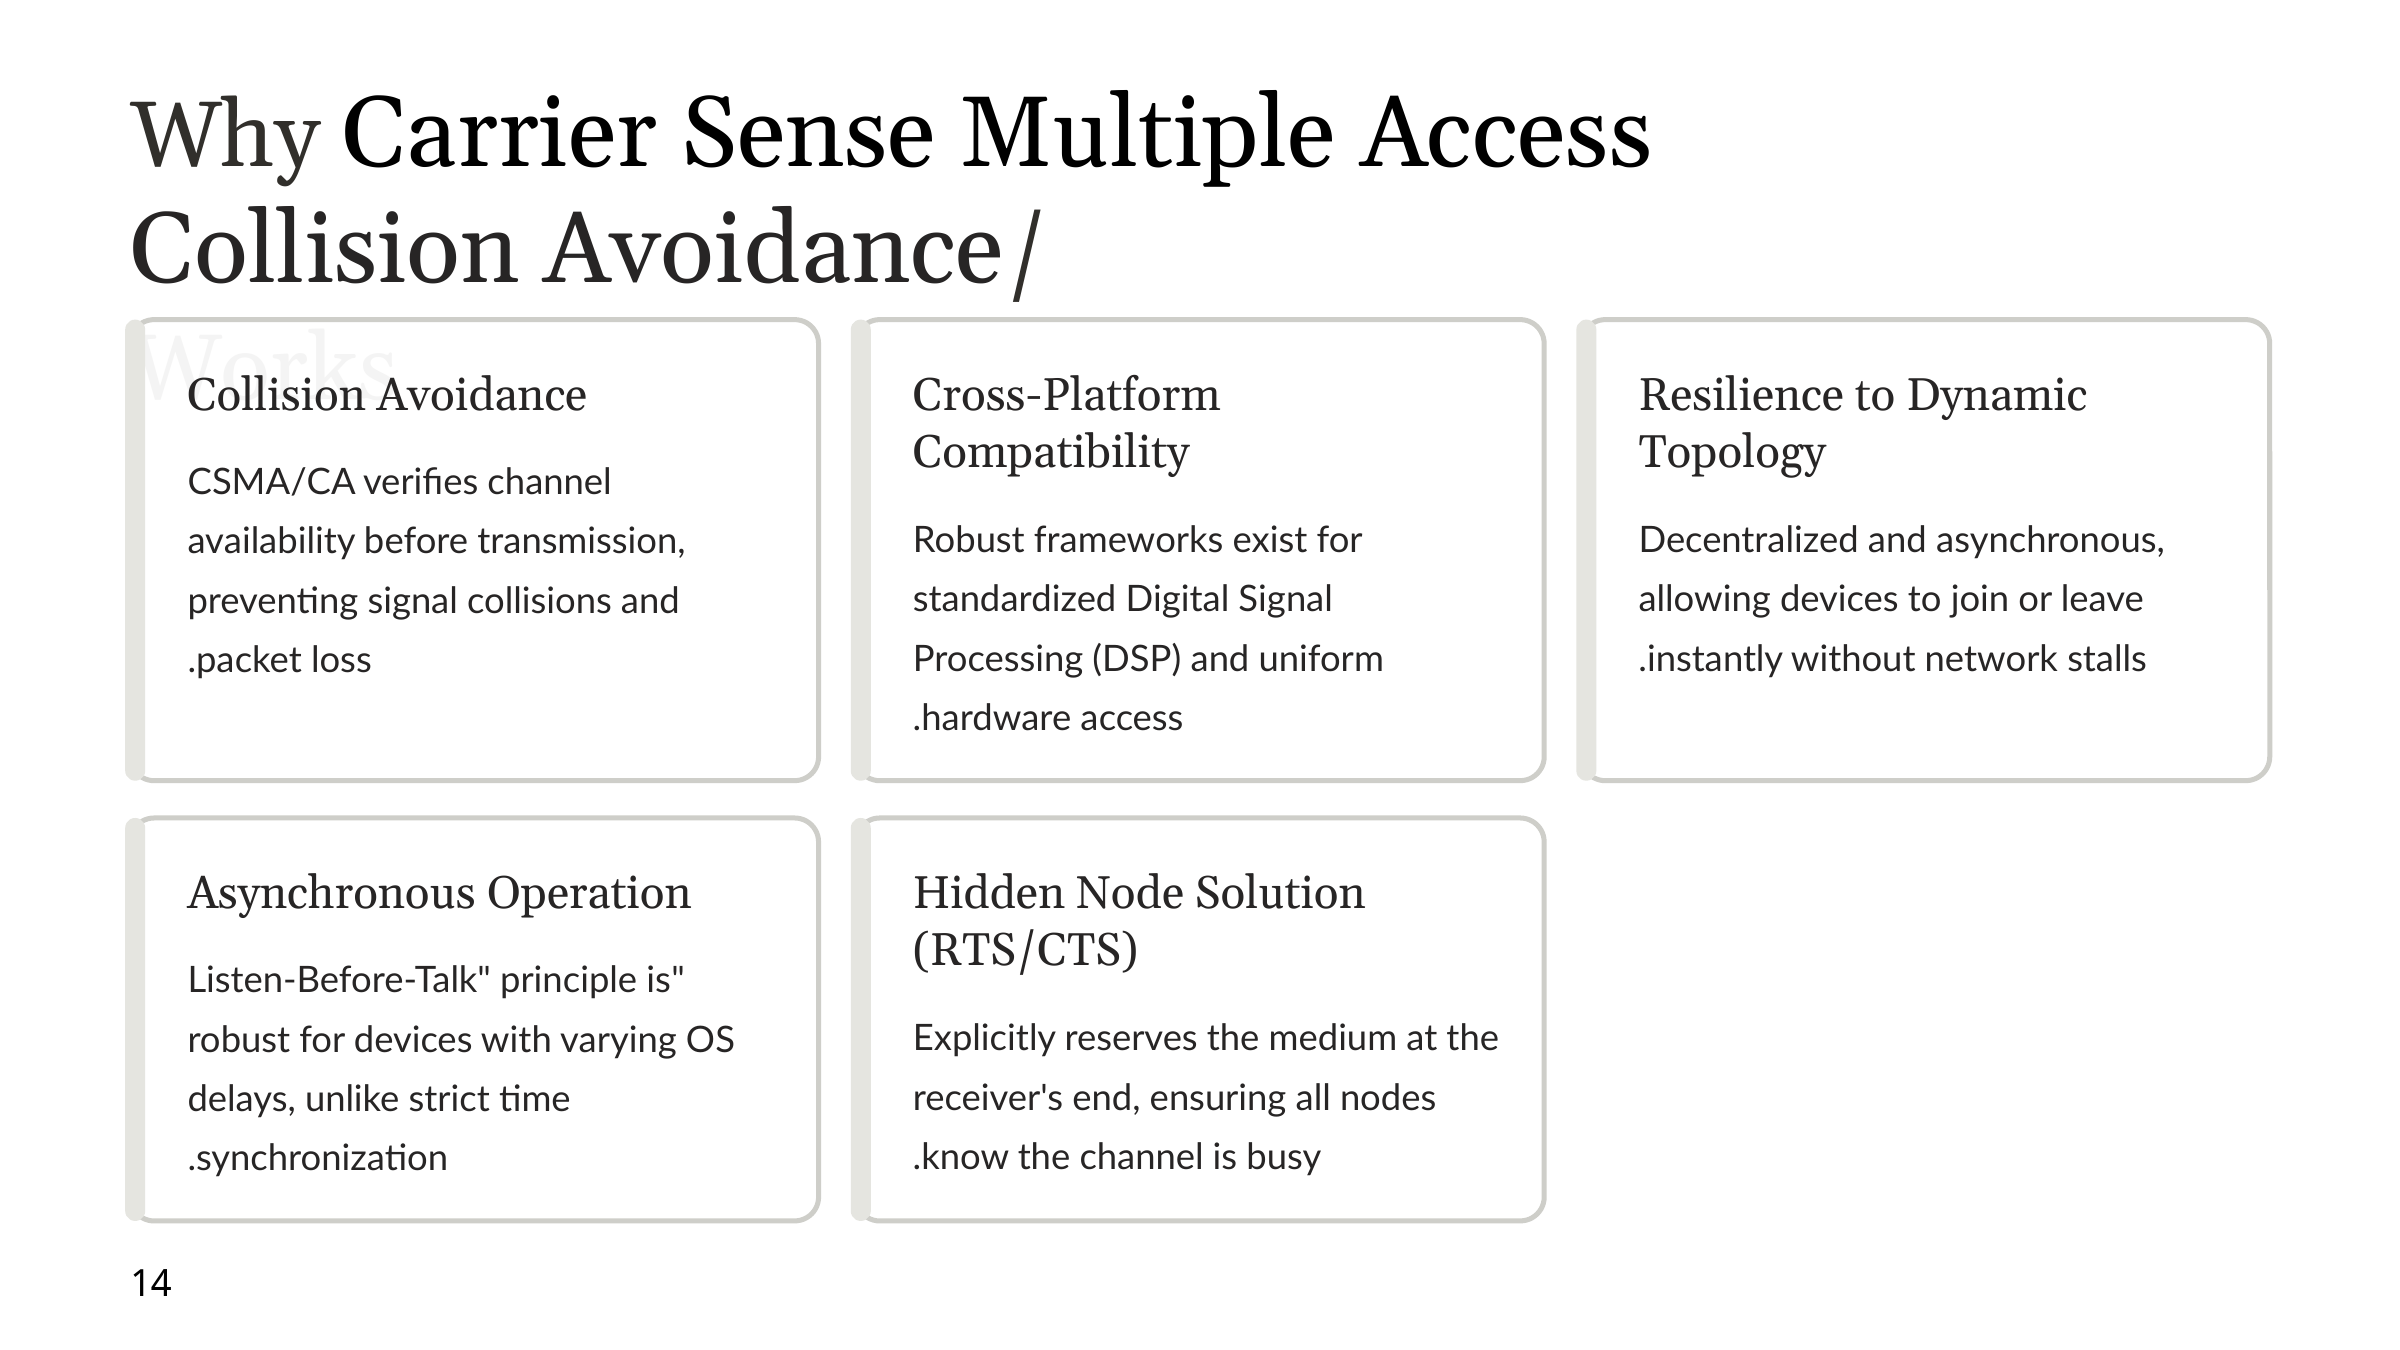

Why Carrier Sense Multiple Access
/Collision Avoidance
 Works

Collision Avoidance
Cross-Platform Compatibility
Resilience to Dynamic Topology
CSMA/CA verifies channel availability before transmission, preventing signal collisions and packet loss.
Robust frameworks exist for standardized Digital Signal Processing (DSP) and uniform hardware access.
Decentralized and asynchronous, allowing devices to join or leave instantly without network stalls.

Asynchronous Operation
Hidden Node Solution (RTS/CTS)
"Listen-Before-Talk" principle is robust for devices with varying OS delays, unlike strict time synchronization.
Explicitly reserves the medium at the receiver's end, ensuring all nodes know the channel is busy.